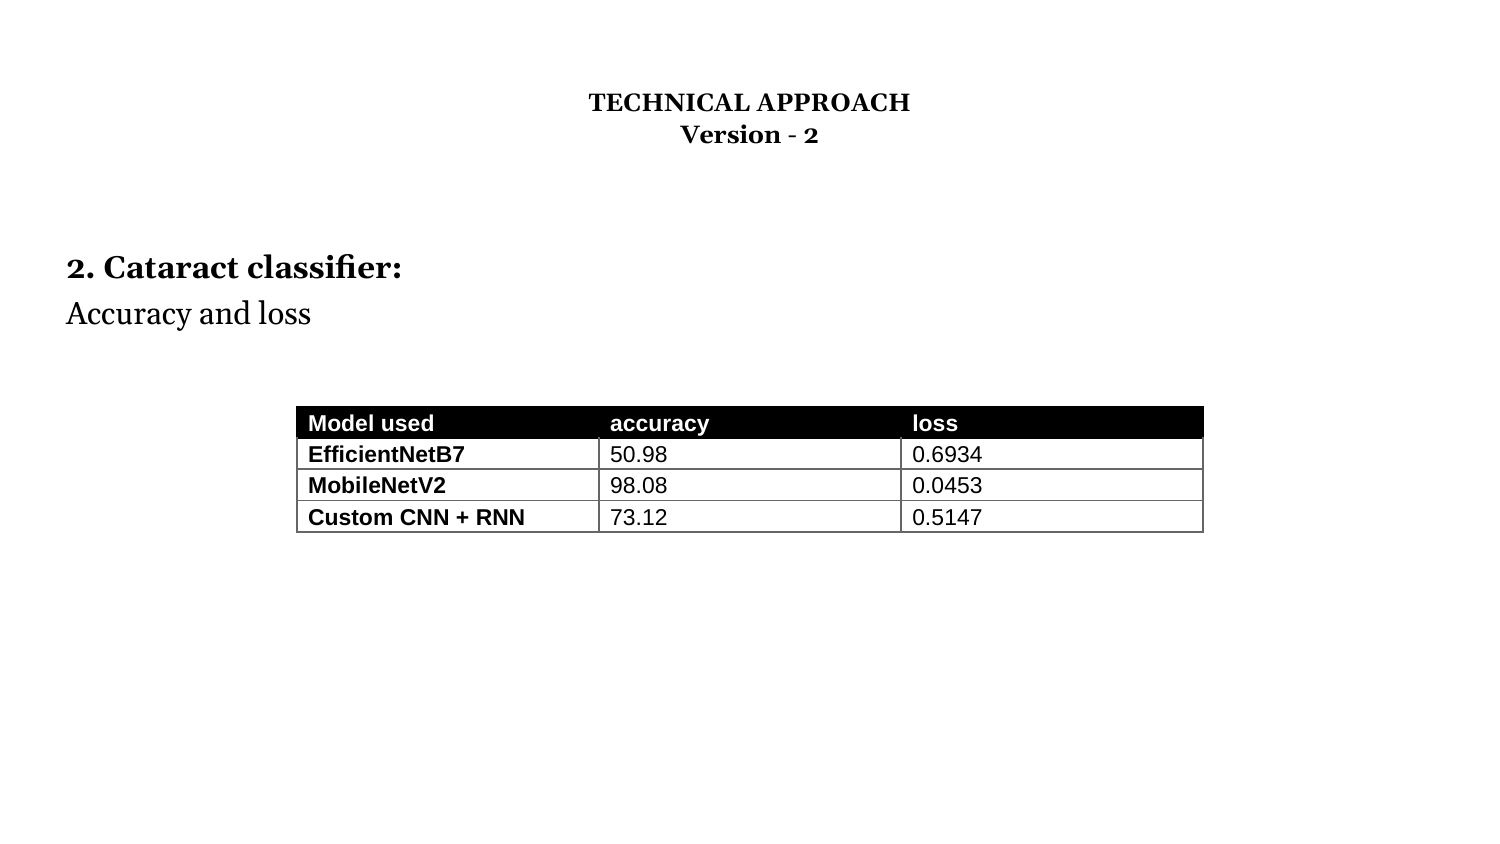

# TECHNICAL APPROACH Version - 2

2. Cataract classifier:
Accuracy and loss

| Model used | accuracy | loss |
| --- | --- | --- |
| EfficientNetB7 | 50.98 | 0.6934 |
| MobileNetV2 | 98.08 | 0.0453 |
| Custom CNN + RNN | 73.12 | 0.5147 |